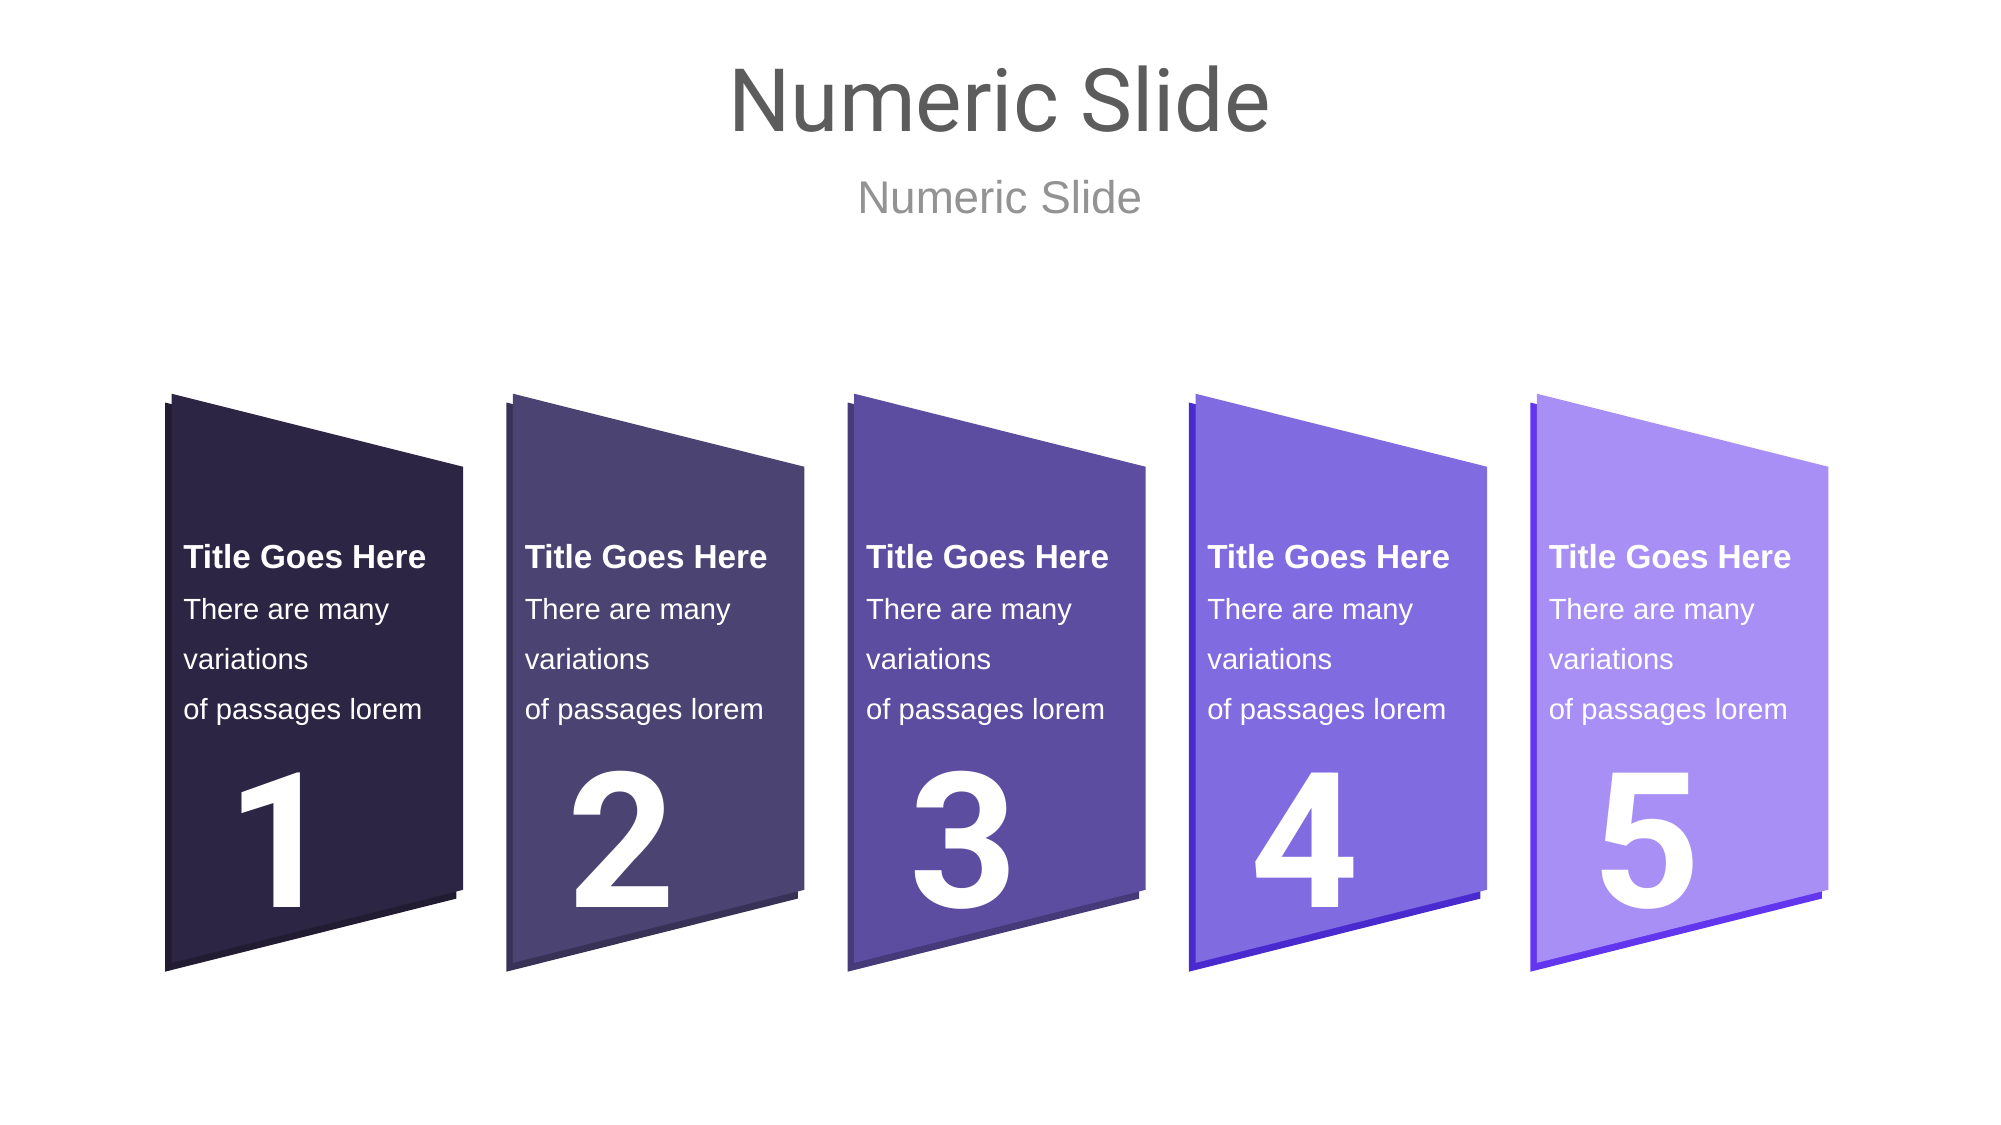

# Numeric Slide
Numeric Slide

Title Goes Here
There are many variations
of passages lorem
Title Goes Here
There are many variations
of passages lorem
Title Goes Here
There are many variations
of passages lorem
Title Goes Here
There are many variations
of passages lorem
Title Goes Here
There are many variations
of passages lorem
1
2
3
4
5